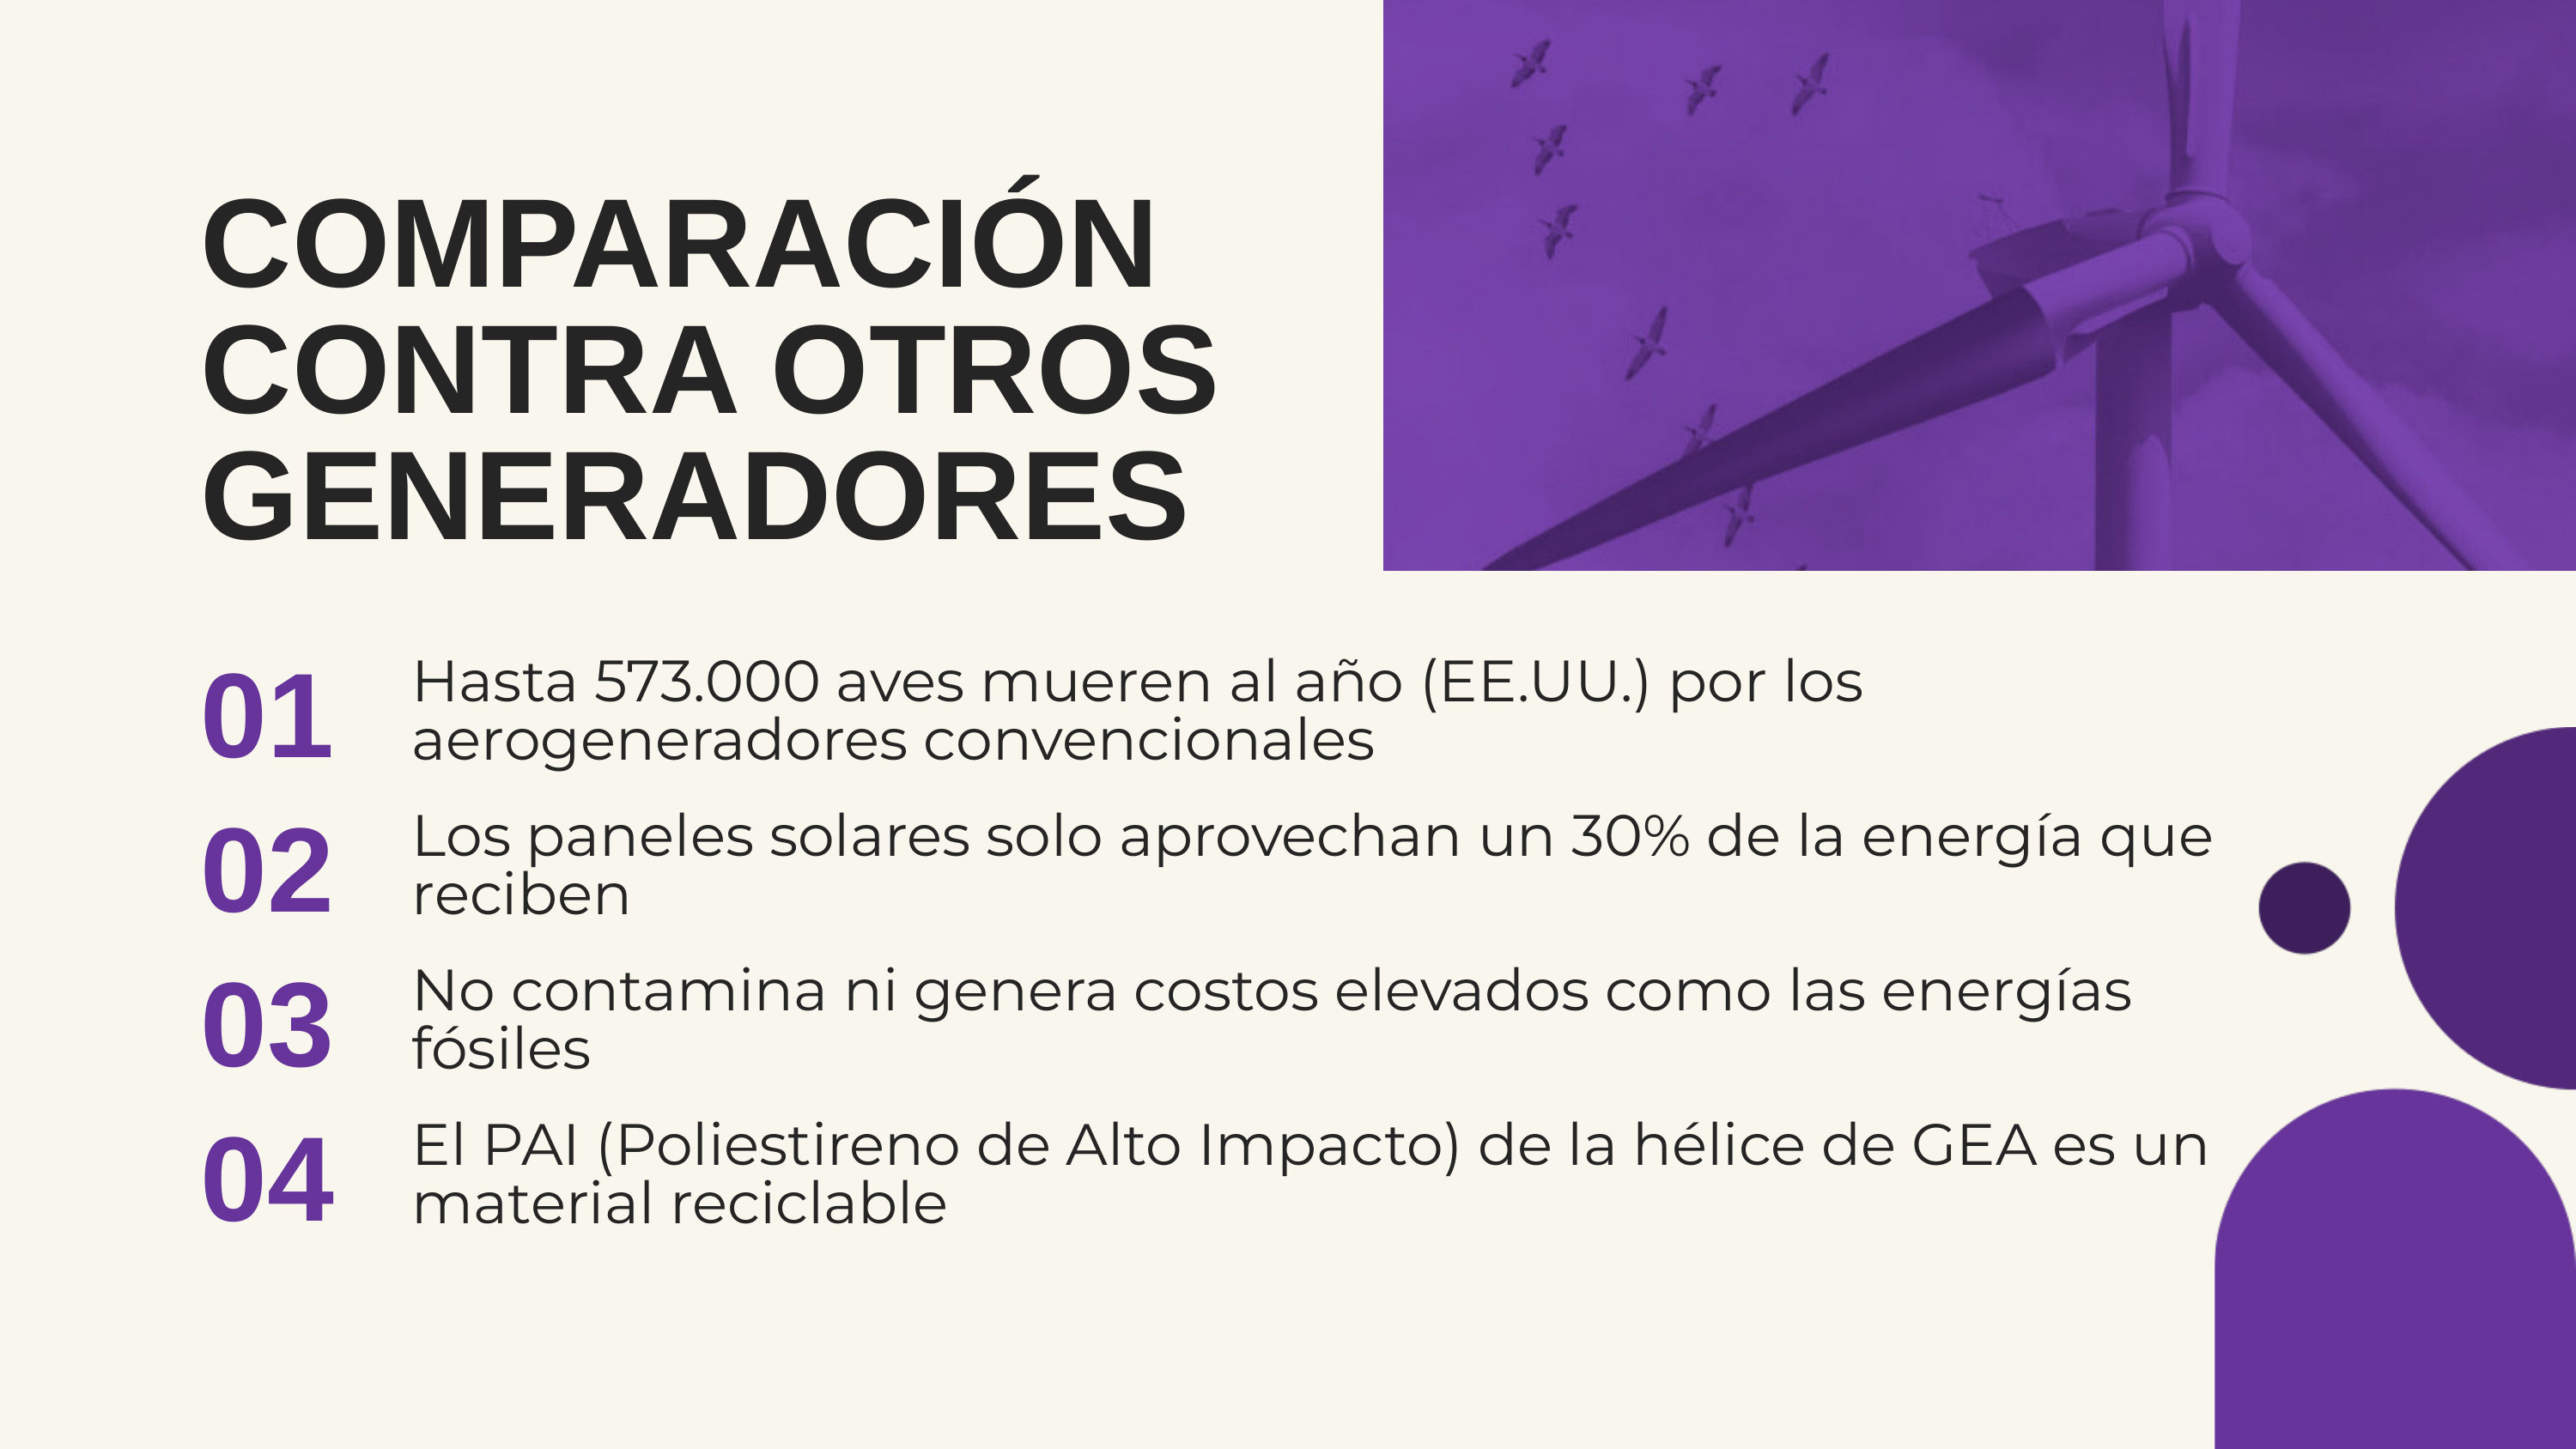

COMPARACIÓN CONTRA OTROS GENERADORES
01
Hasta 573.000 aves mueren al año (EE.UU.) por los aerogeneradores convencionales

02
Los paneles solares solo aprovechan un 30% de la energía que reciben
03
No contamina ni genera costos elevados como las energías fósiles
04
El PAI (Poliestireno de Alto Impacto) de la hélice de GEA es un material reciclable